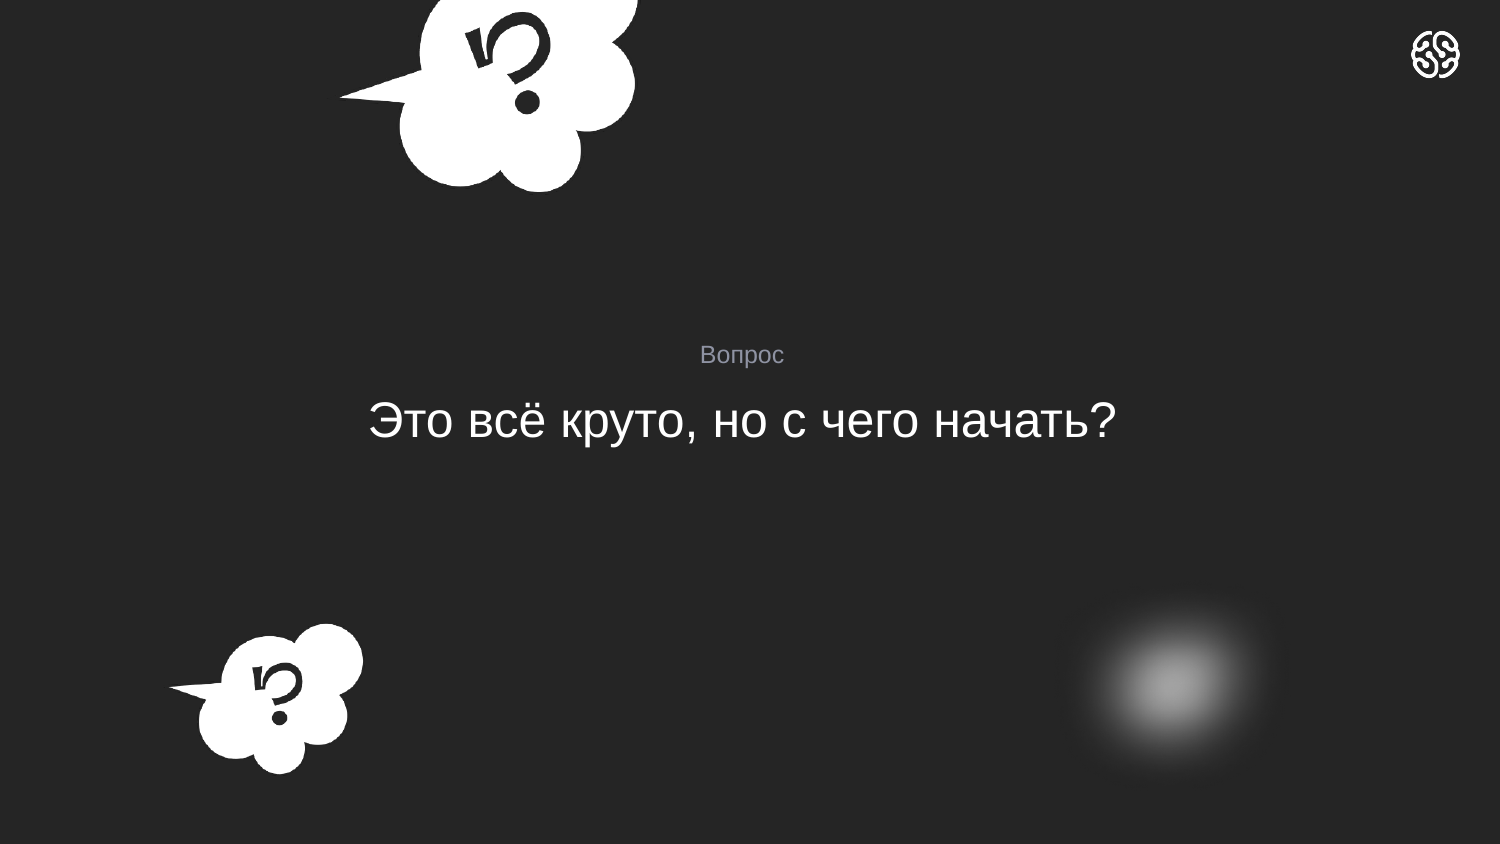

Вопрос
# Это всё круто, но с чего начать?